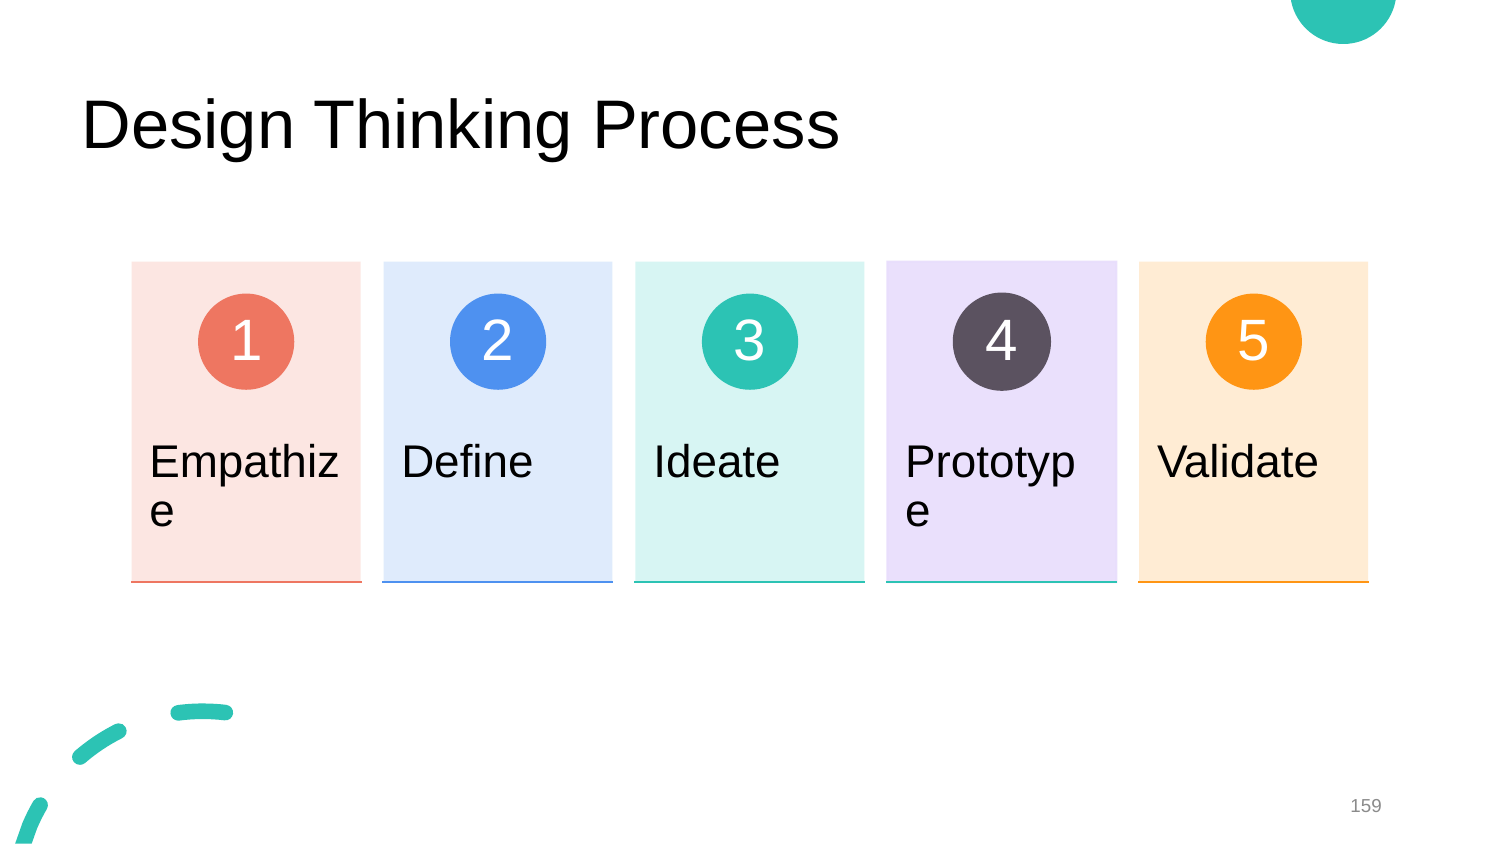

# Design Thinking Process
Empathize
1
Define
2
Ideate
3
Prototype
4
Validate
5
159